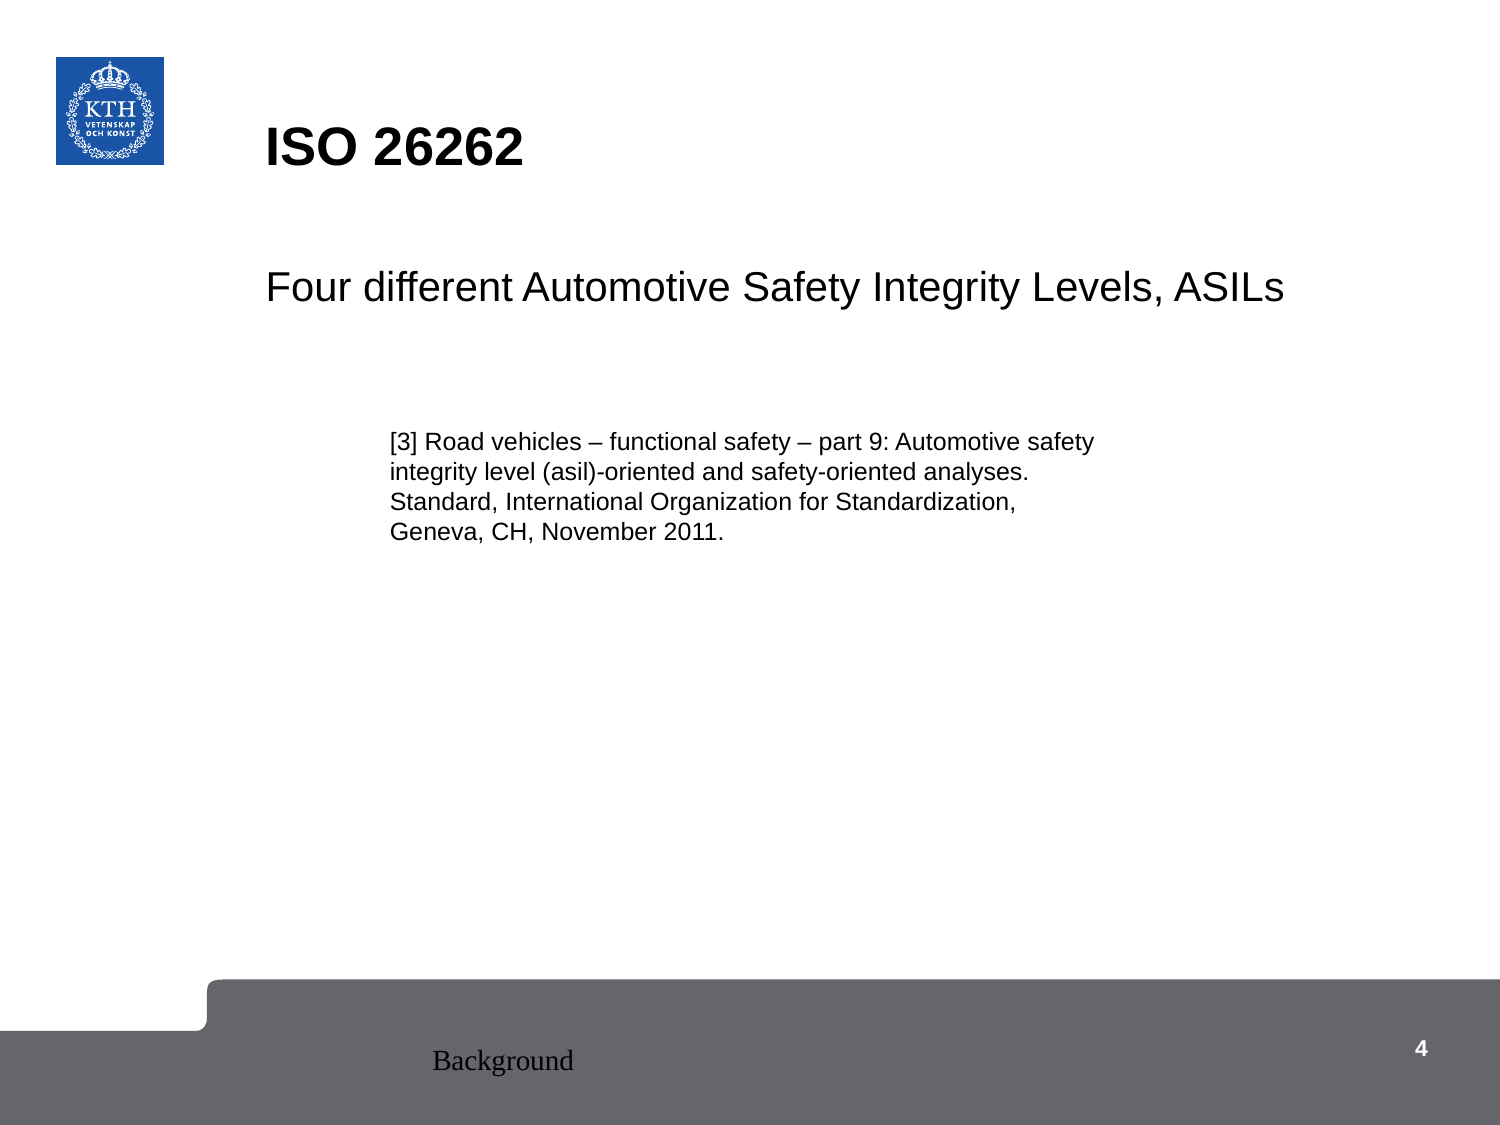

# ISO 26262
Four different Automotive Safety Integrity Levels, ASILs
[3] Road vehicles – functional safety – part 9: Automotive safety integrity level (asil)-oriented and safety-oriented analyses. Standard, International Organization for Standardization, Geneva, CH, November 2011.
4
Background